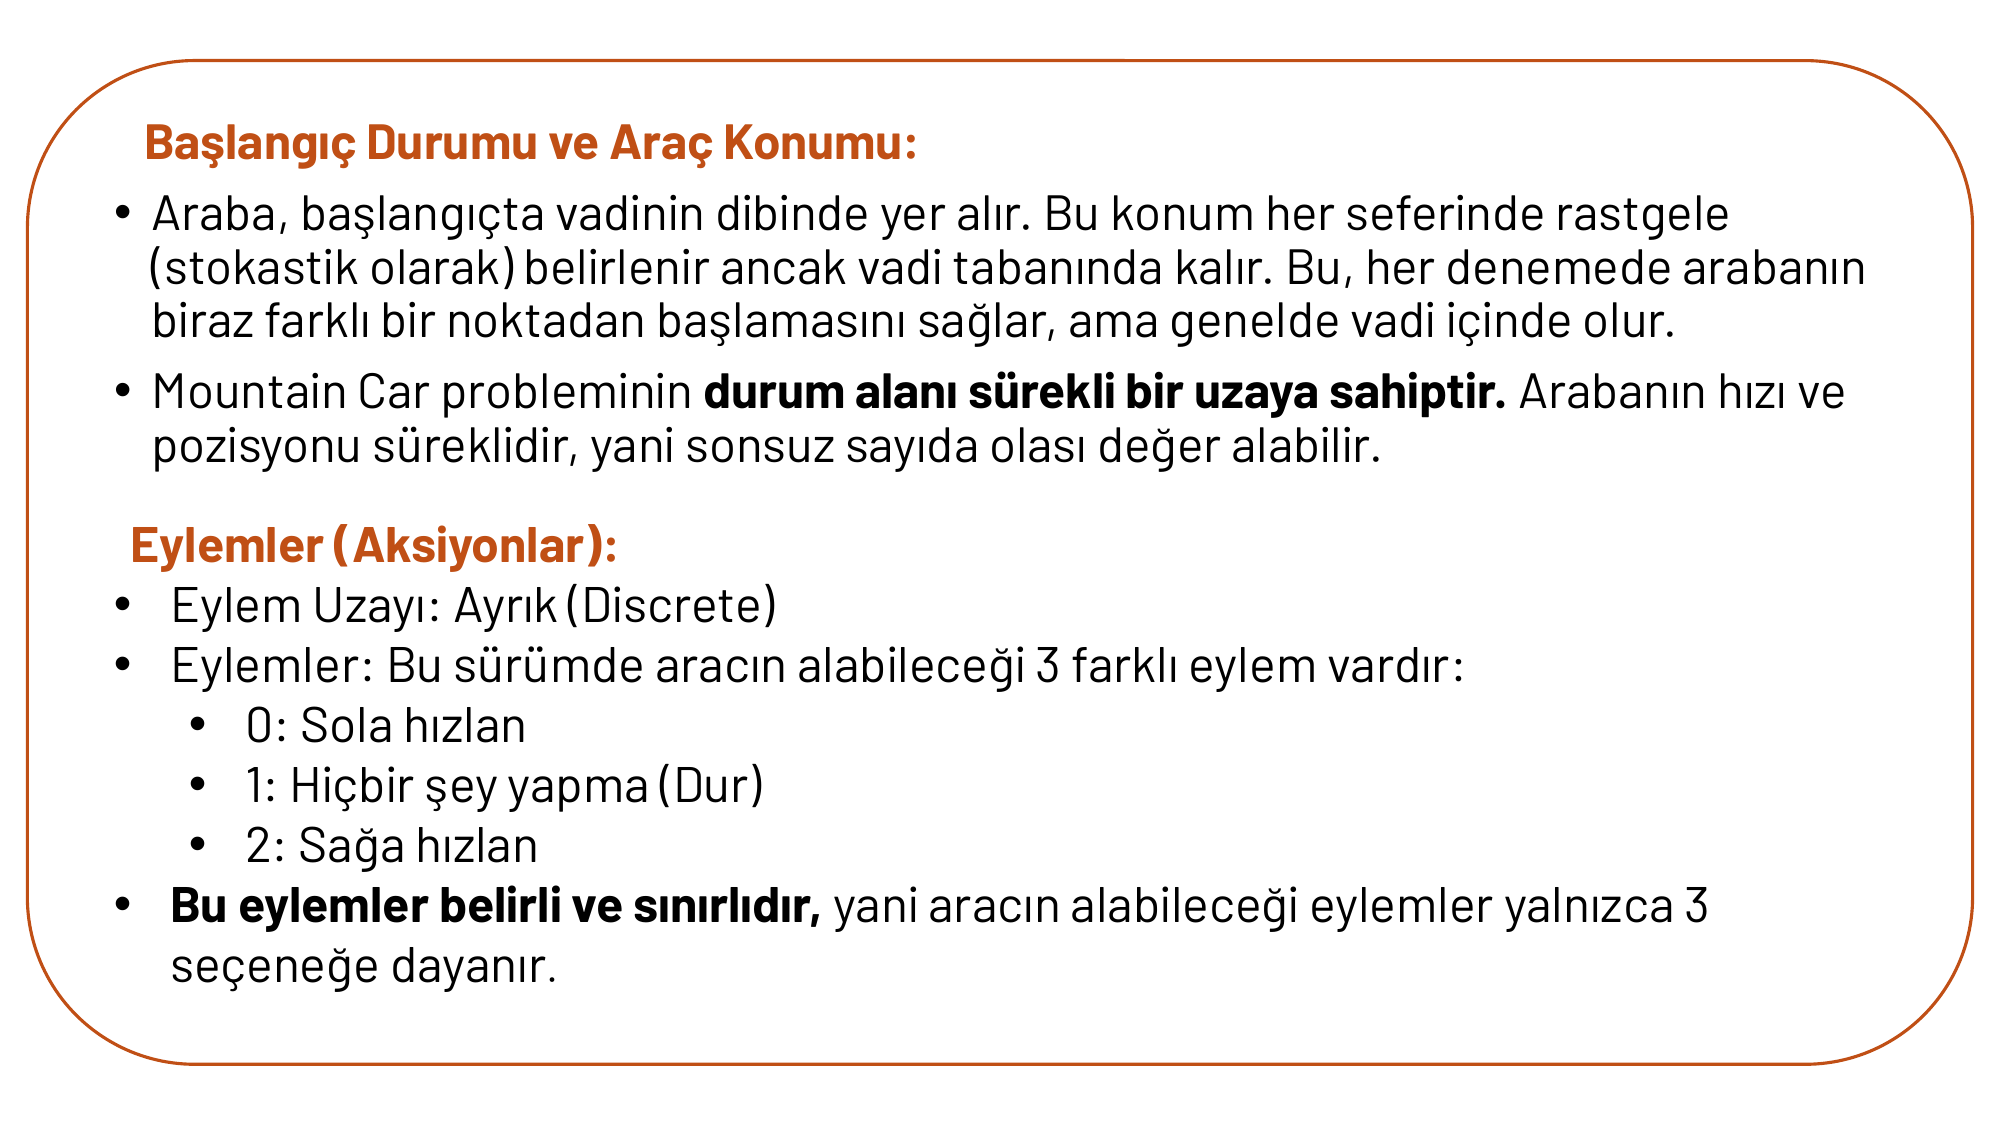

Başlangıç Durumu ve Araç Konumu:
Araba, başlangıçta vadinin dibinde yer alır. Bu konum her seferinde rastgele (stokastik olarak) belirlenir ancak vadi tabanında kalır. Bu, her denemede arabanın biraz farklı bir noktadan başlamasını sağlar, ama genelde vadi içinde olur.
Mountain Car probleminin durum alanı sürekli bir uzaya sahiptir. Arabanın hızı ve pozisyonu süreklidir, yani sonsuz sayıda olası değer alabilir.

  Eylemler (Aksiyonlar):
Eylem Uzayı: Ayrık (Discrete)
Eylemler: Bu sürümde aracın alabileceği 3 farklı eylem vardır:
0: Sola hızlan
1: Hiçbir şey yapma (Dur)
2: Sağa hızlan
Bu eylemler belirli ve sınırlıdır, yani aracın alabileceği eylemler yalnızca 3 seçeneğe dayanır.